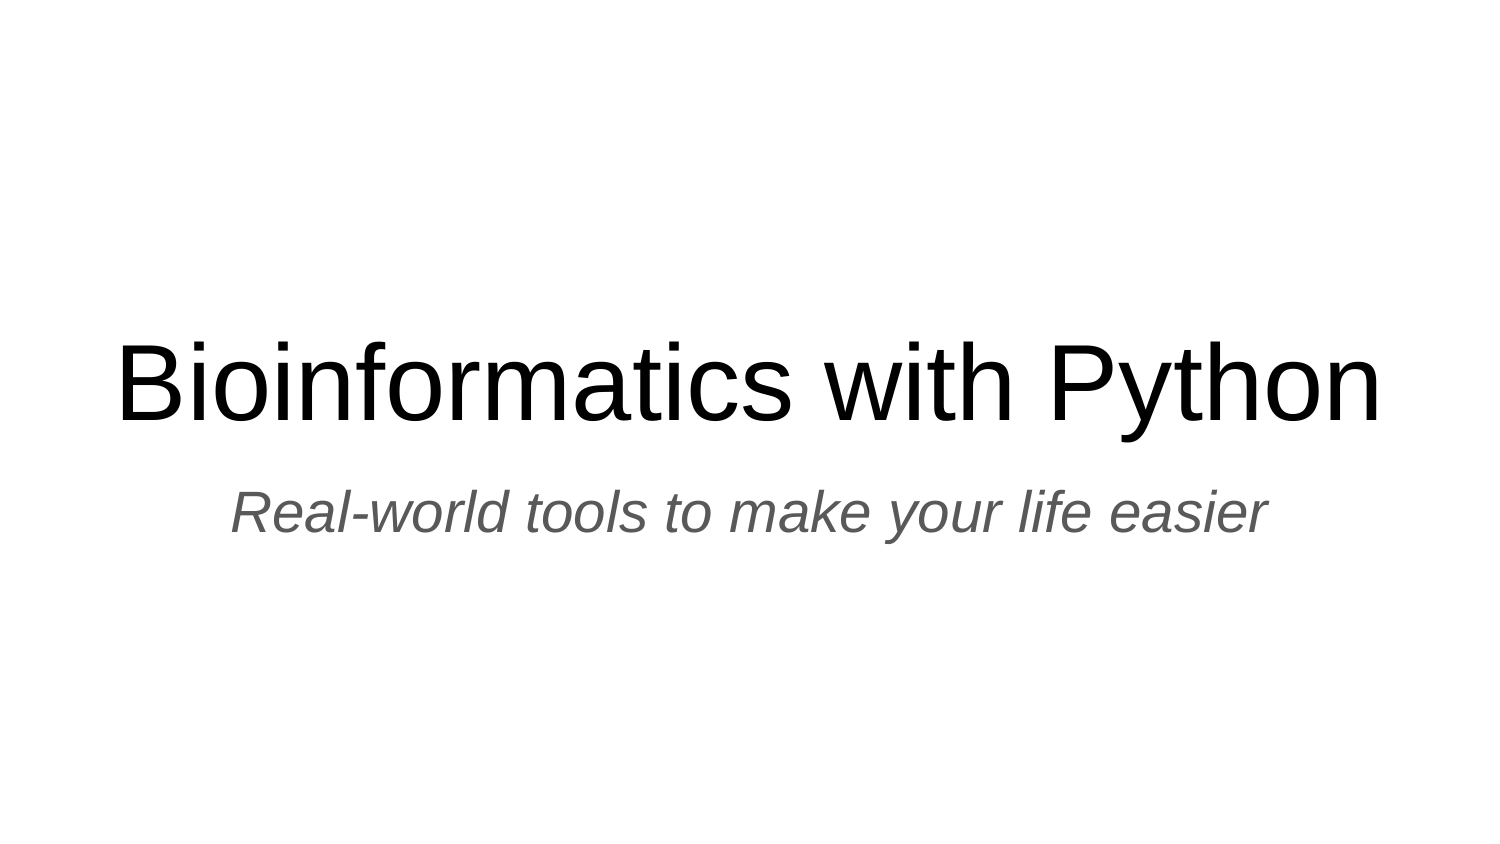

# Bioinformatics with Python
Real-world tools to make your life easier